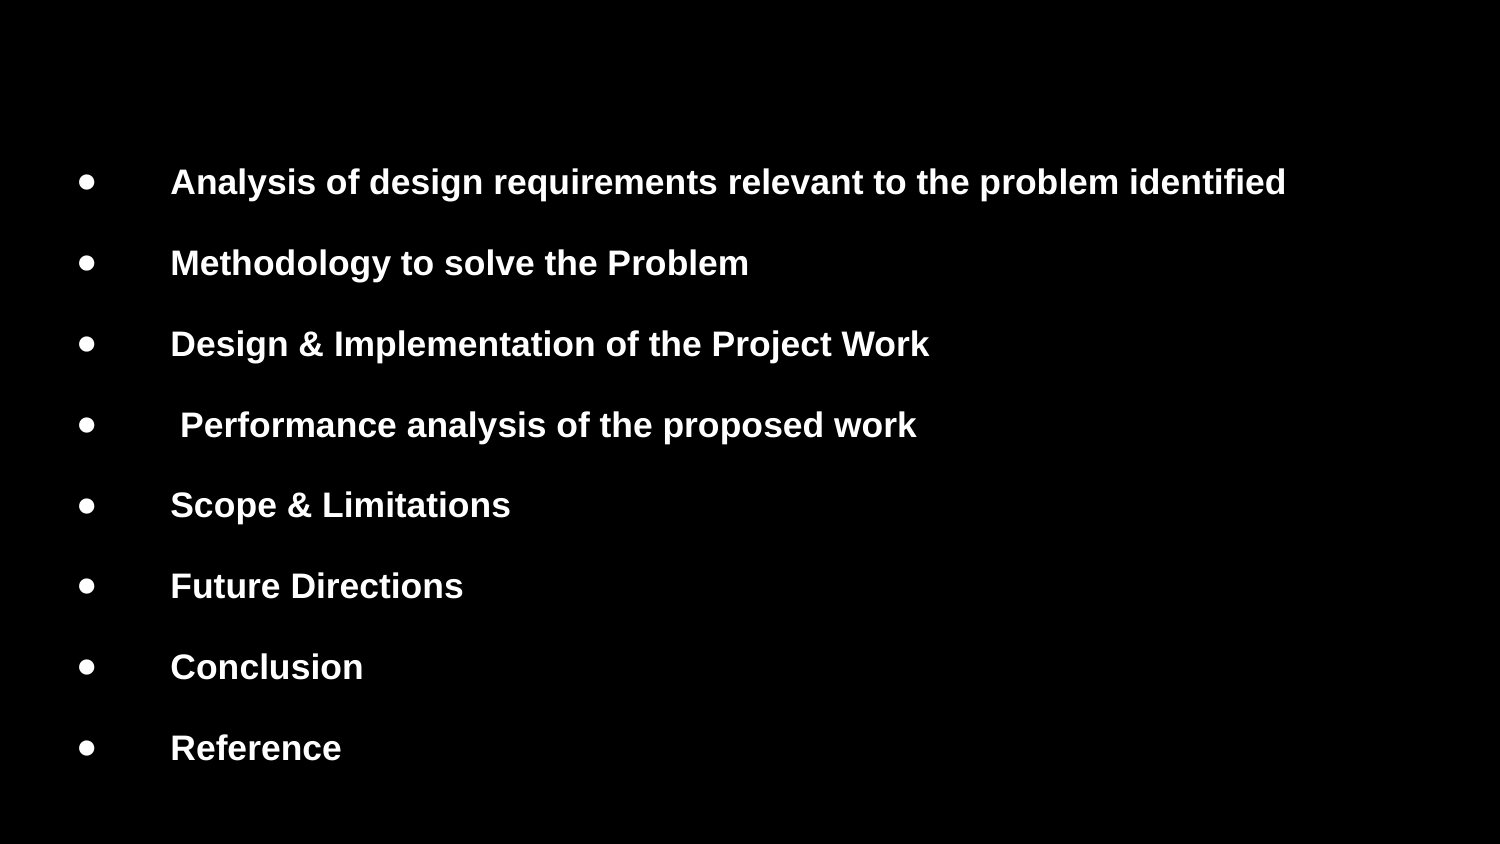

Analysis of design requirements relevant to the problem identified
    Methodology to solve the Problem
    Design & Implementation of the Project Work
     Performance analysis of the proposed work
    Scope & Limitations
    Future Directions
    Conclusion
    Reference